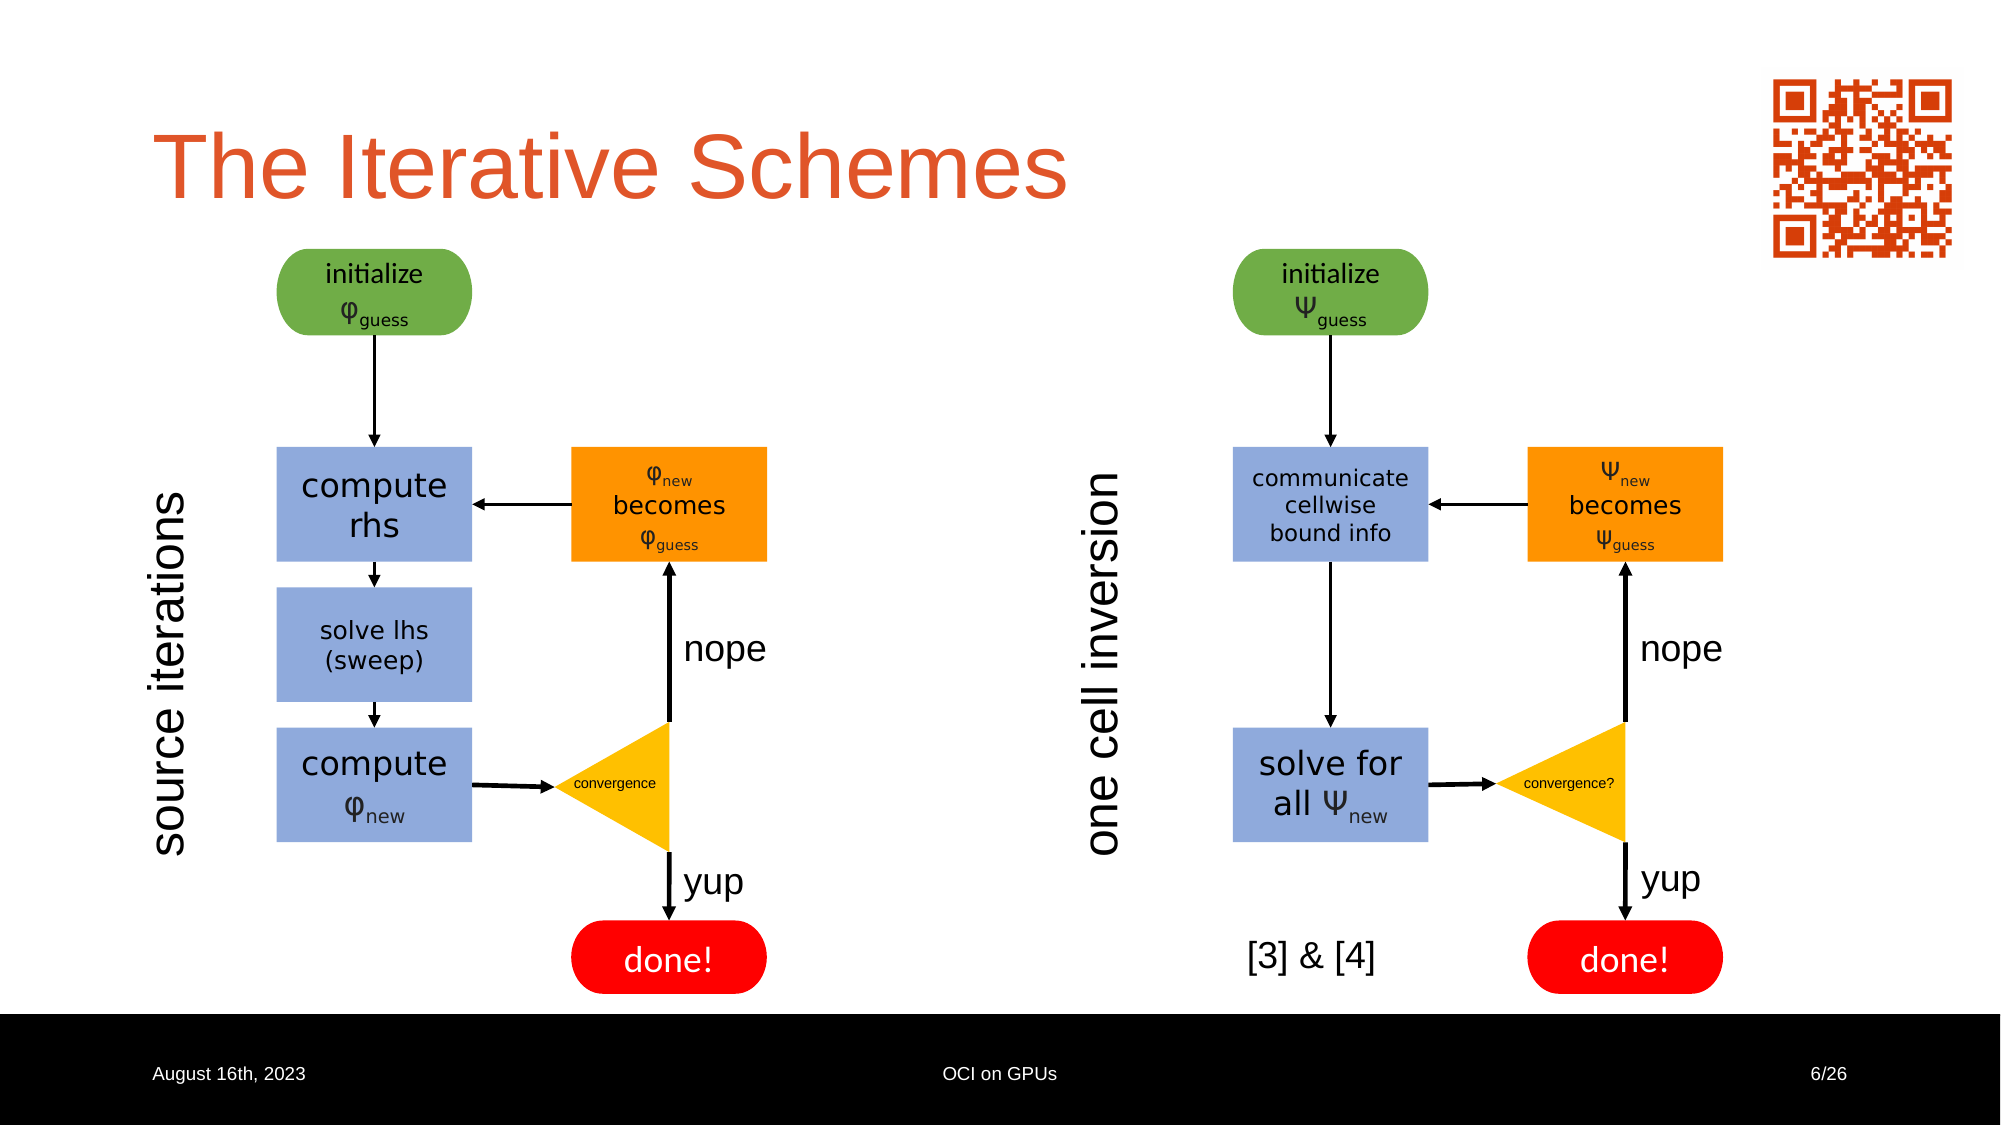

# The Iterative Schemes
initialize φguess
initialize Ψguess
φnew becomes φguess
Ψnew becomes ψguess
compute rhs
communicate cellwise bound info
source iterations
one cell inversion
solve lhs (sweep)
nope
nope
1

convergence

convergence?
compute φnew
solve for all Ψnew
yup
yup
done!
done!
[3] & [4]
August 16th, 2023
OCI on GPUs
6/26